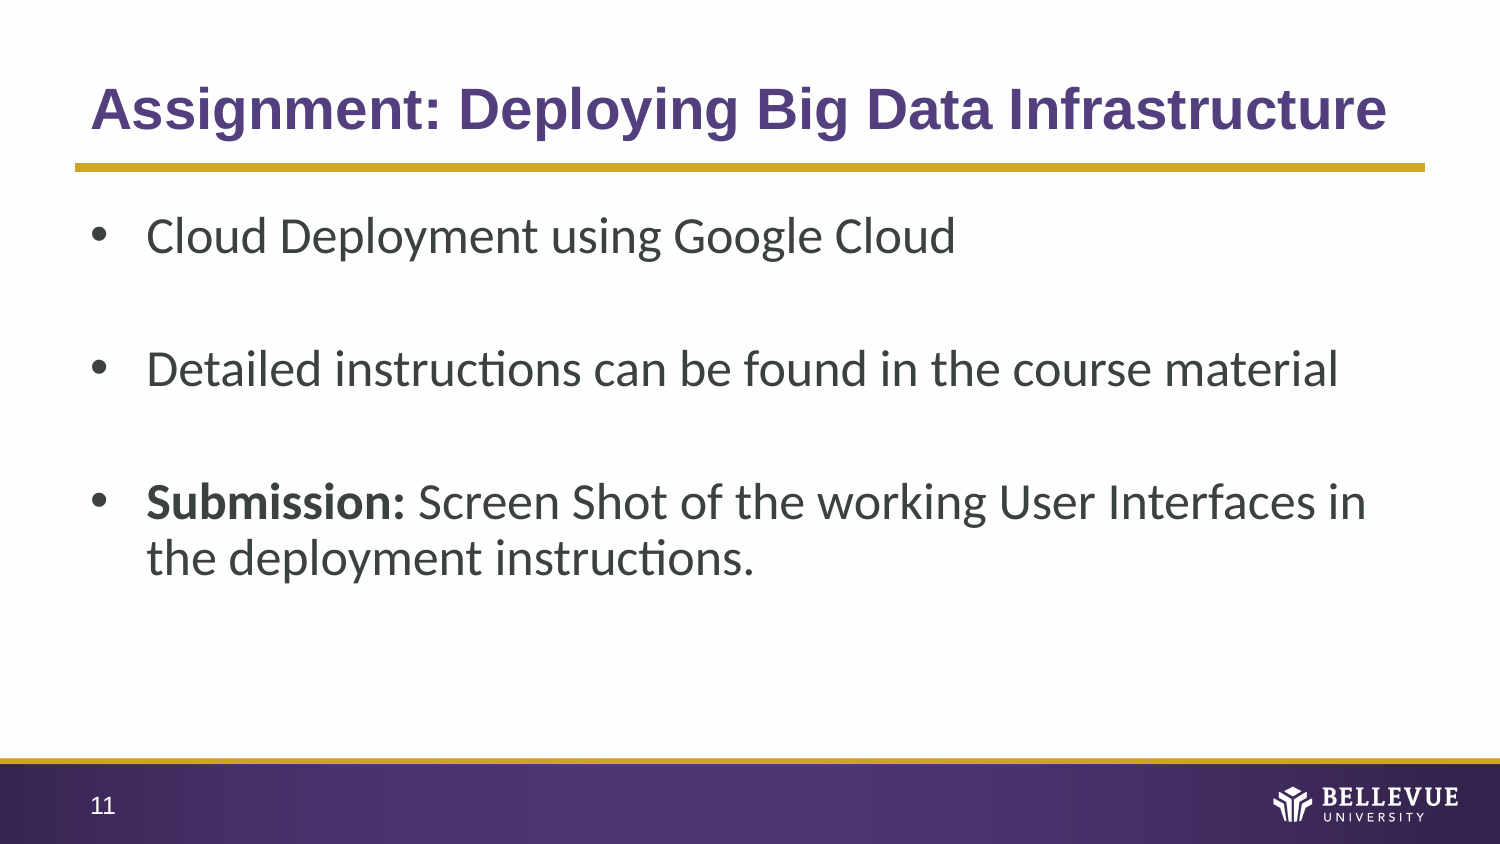

# Assignment: Deploying Big Data Infrastructure
Cloud Deployment using Google Cloud

Detailed instructions can be found in the course material

Submission: Screen Shot of the working User Interfaces in the deployment instructions.